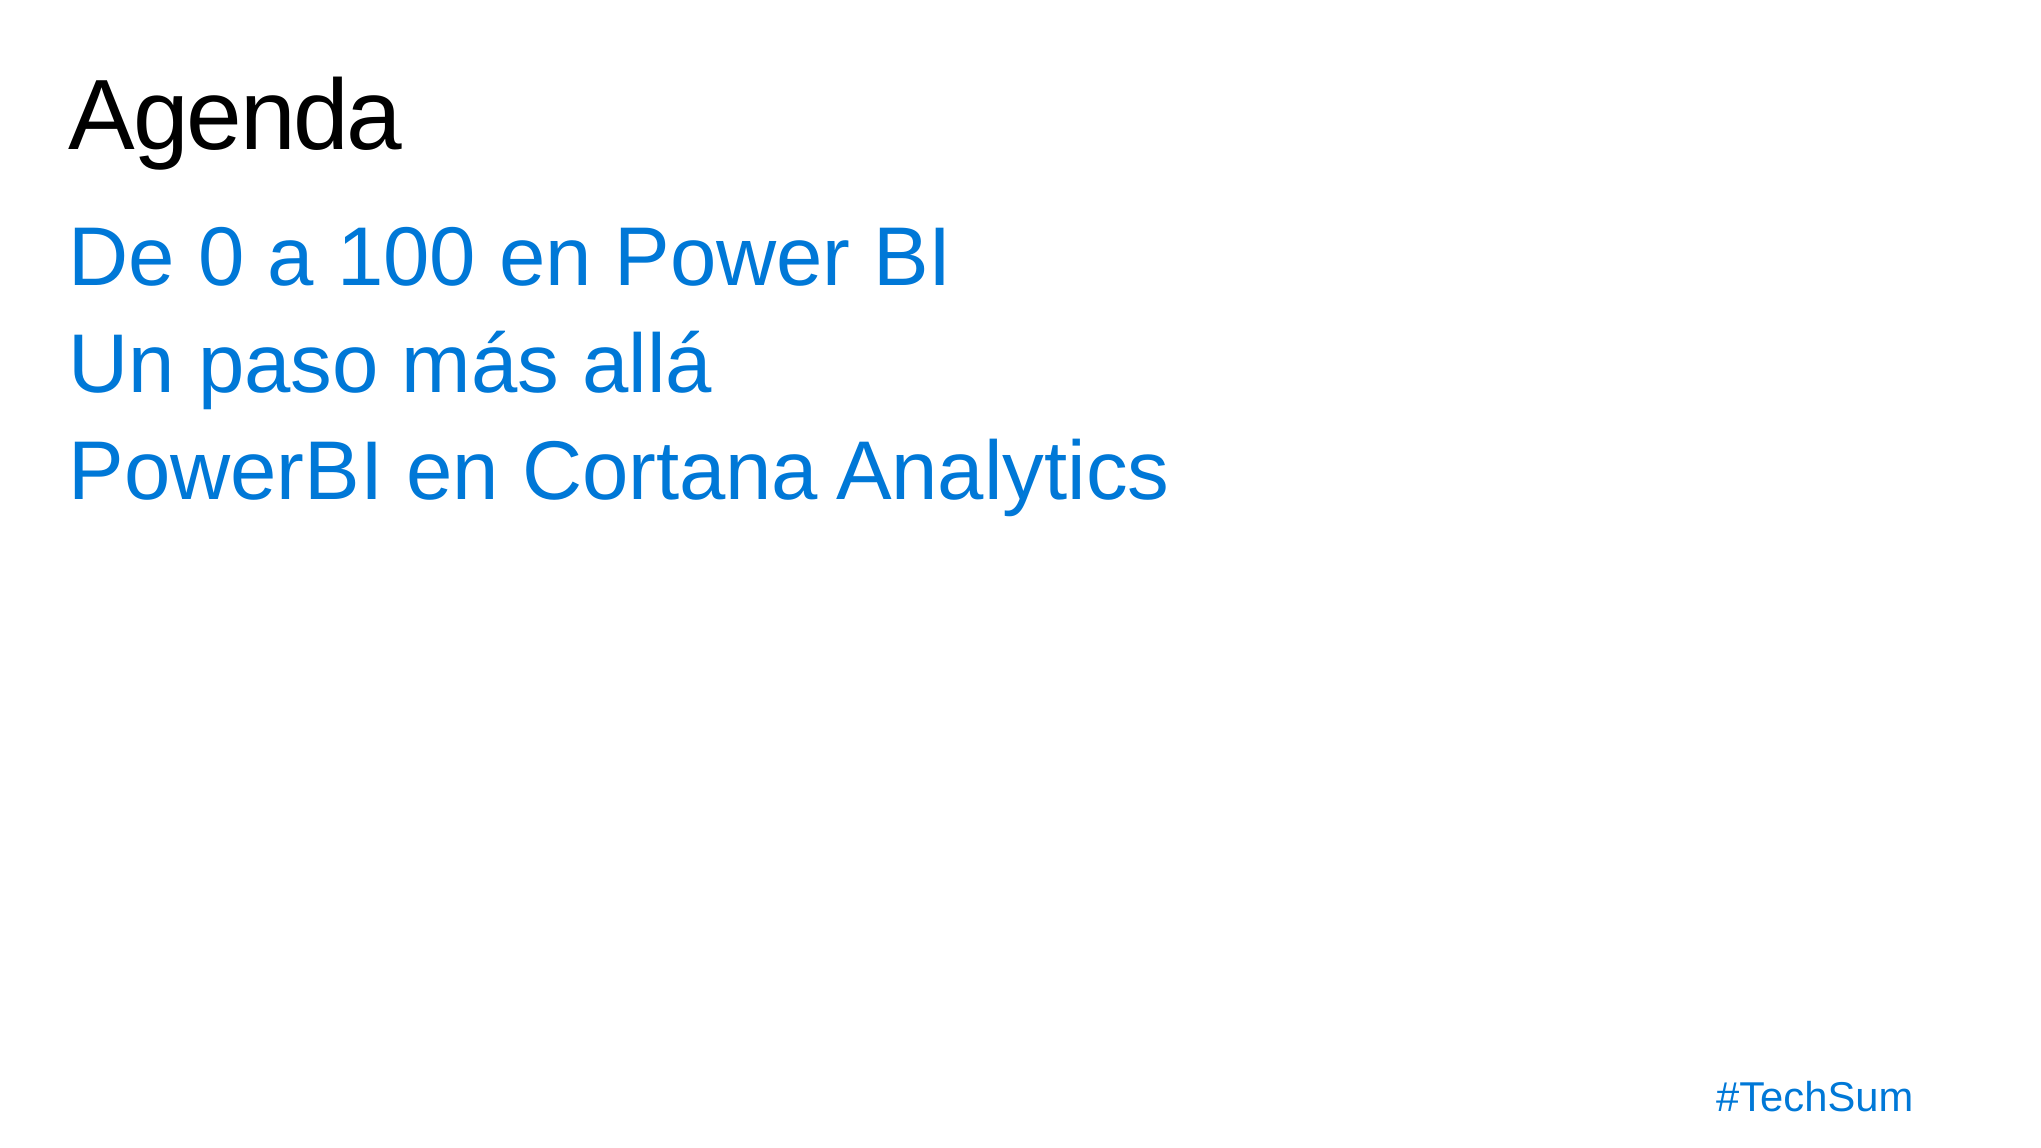

# Agenda
De 0 a 100 en Power BI
Un paso más allá
PowerBI en Cortana Analytics